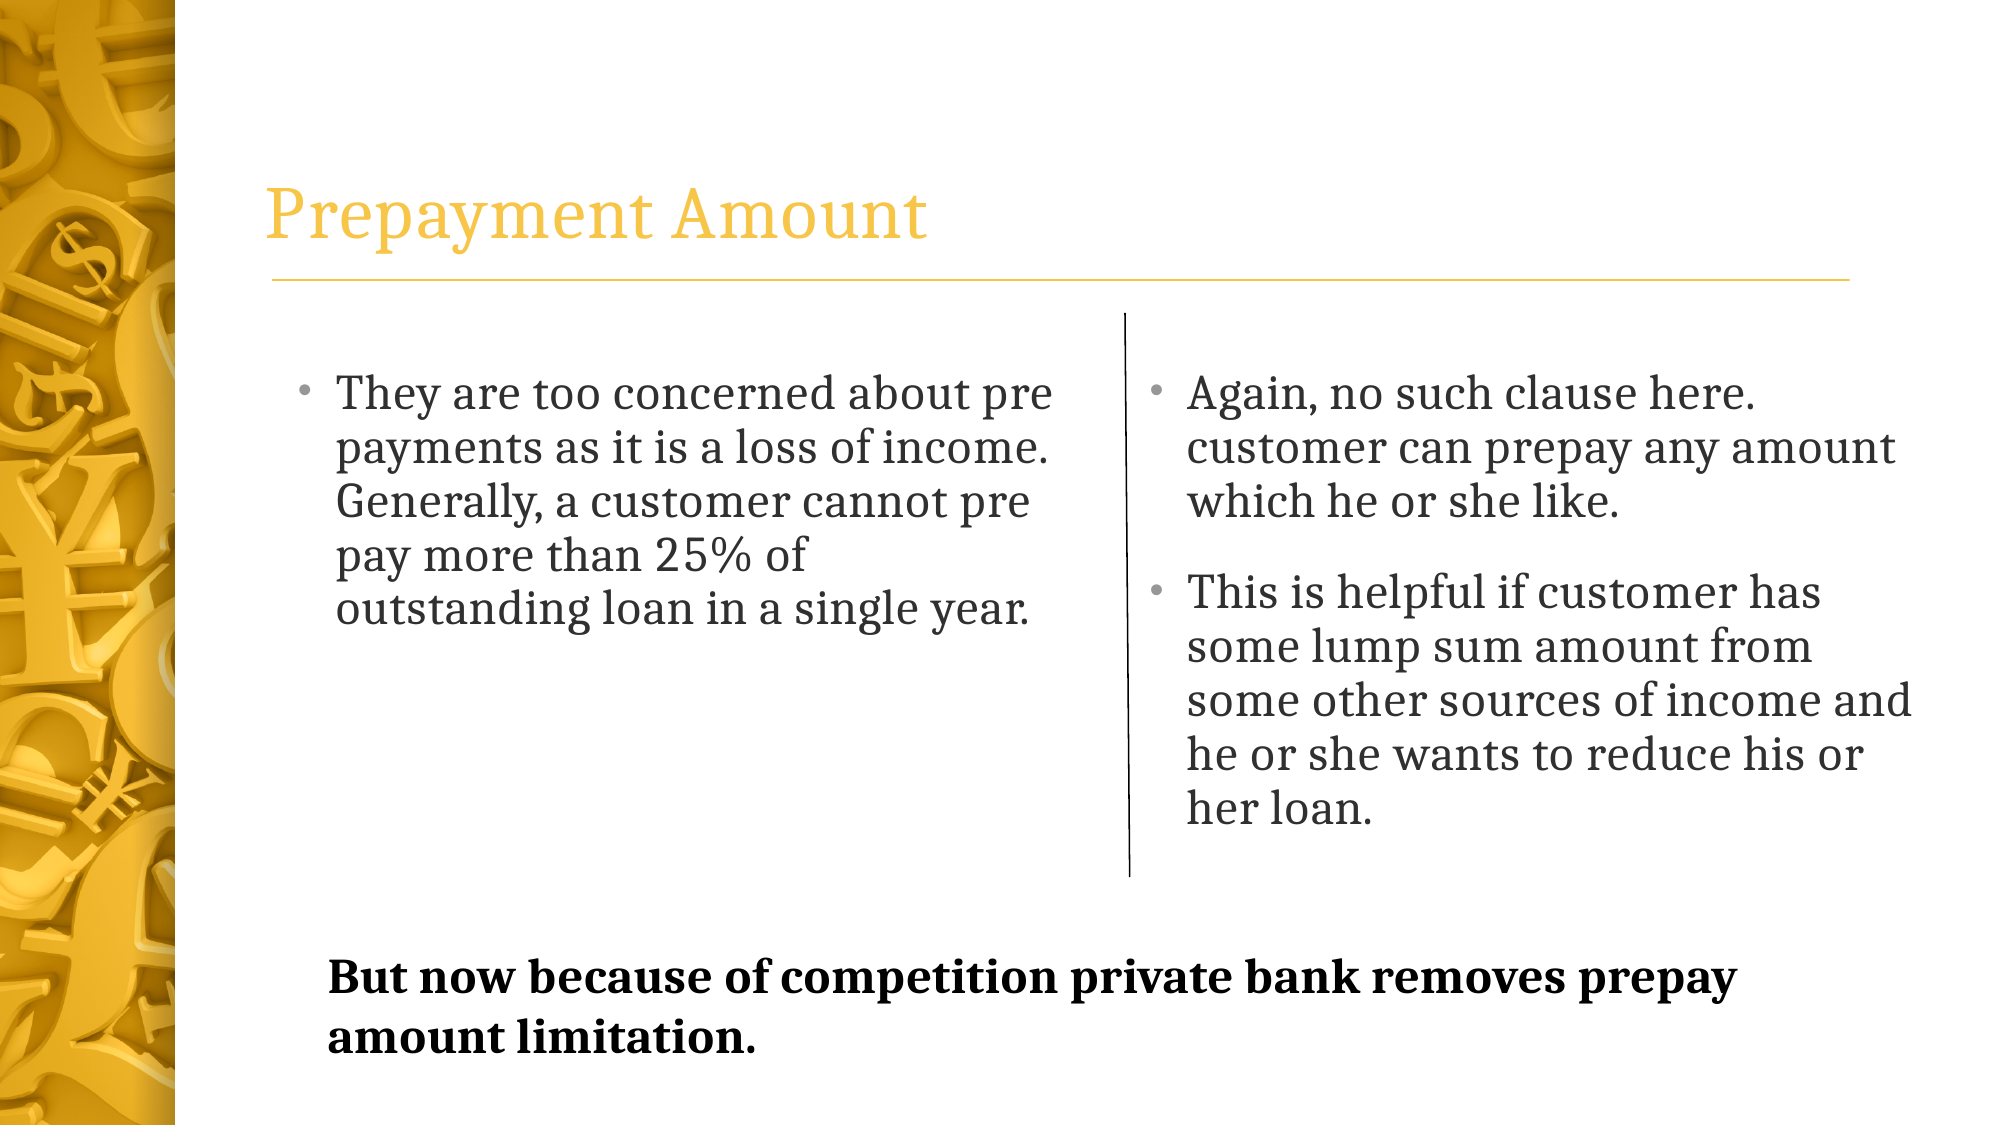

# Pre­payment Amount
They are too concerned about pre­payments as it is a loss of income. Generally, a customer cannot pre­pay more than 25% of outstanding loan in a single year.

Again, no such clause here. customer can pre­pay any amount which he or she like.
This is helpful if customer has some lump sum amount from some other sources of income and he or she wants to reduce his or her loan.

But now because of competition private bank removes prepay amount limitation.